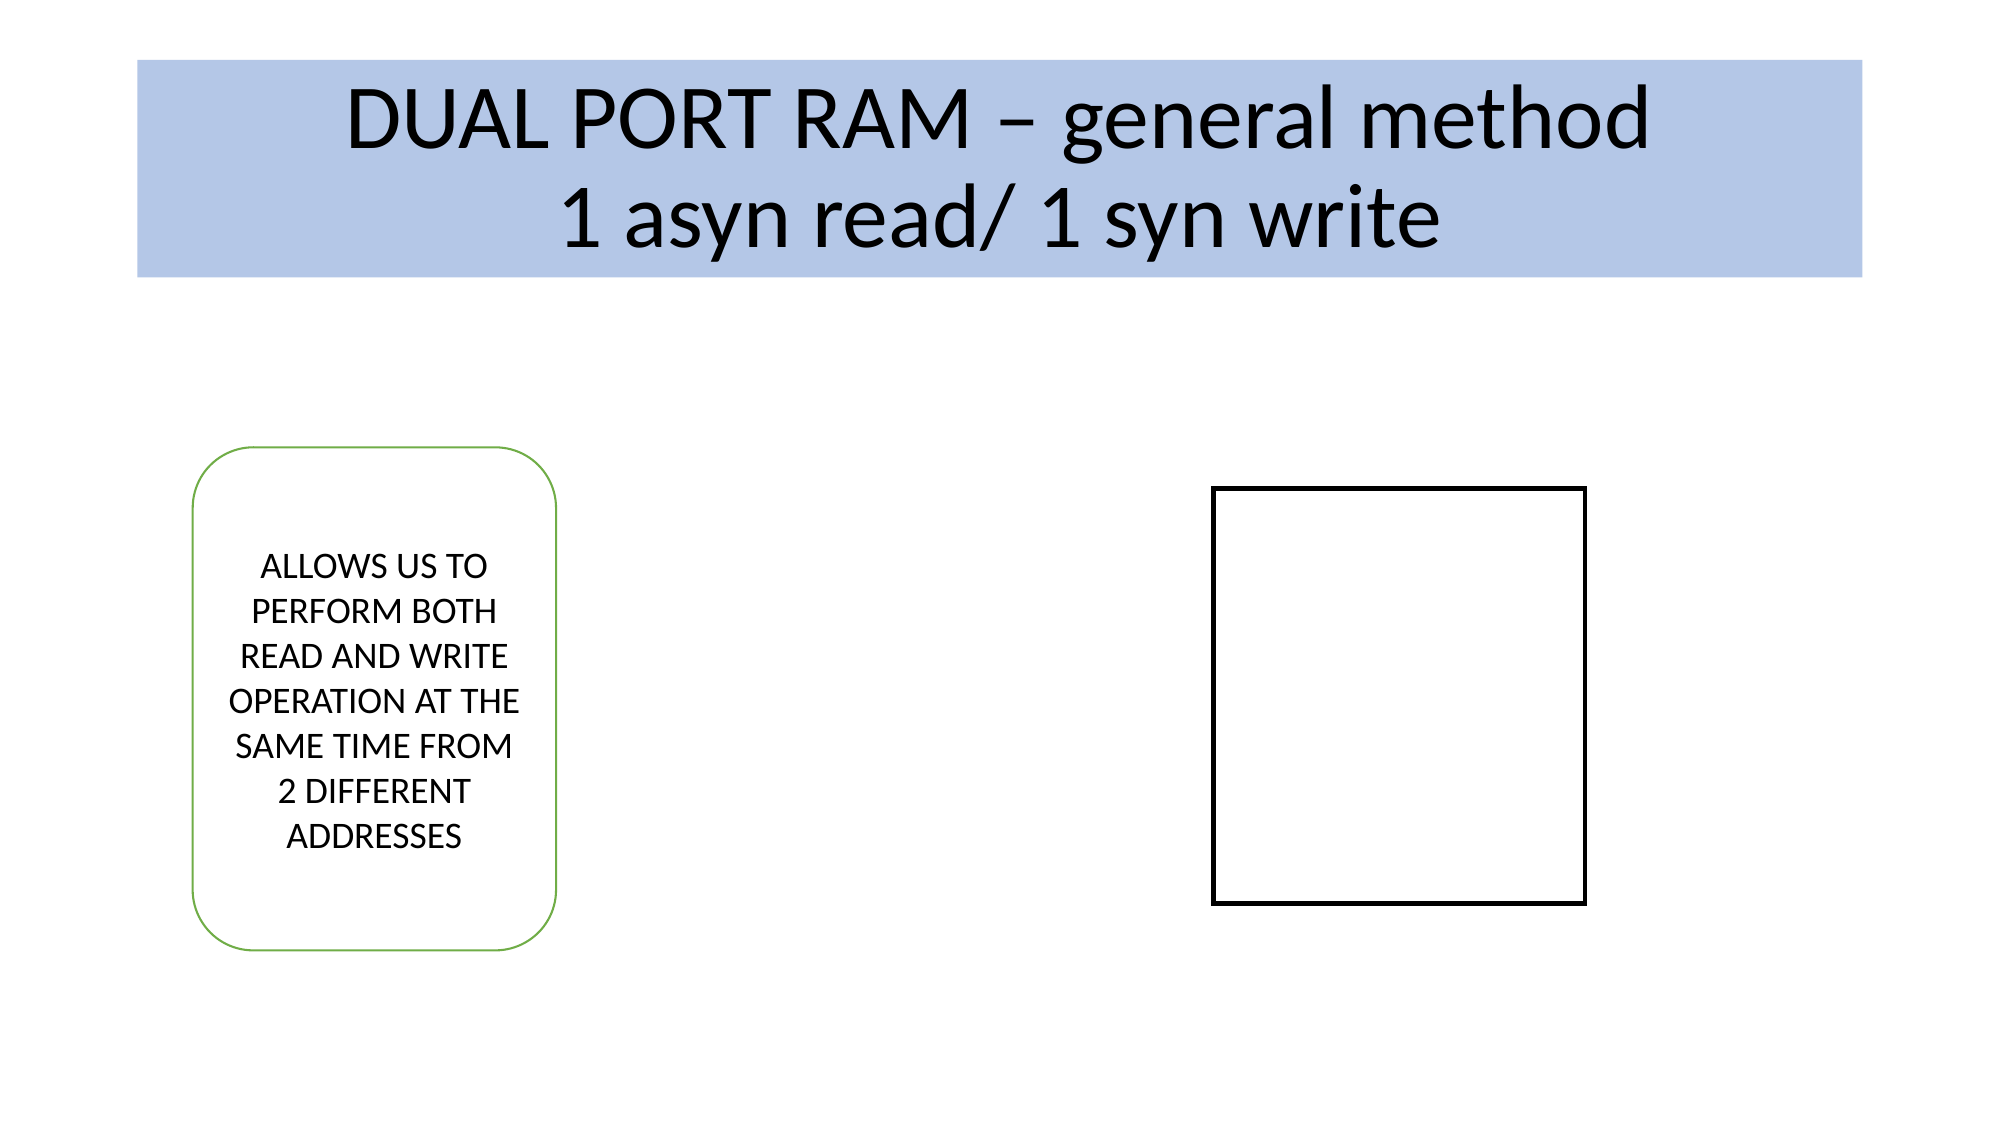

# DUAL PORT RAM – general method 1 asyn read/ 1 syn write
ALLOWS US TO PERFORM BOTH READ AND WRITE OPERATION AT THE SAME TIME FROM 2 DIFFERENT ADDRESSES